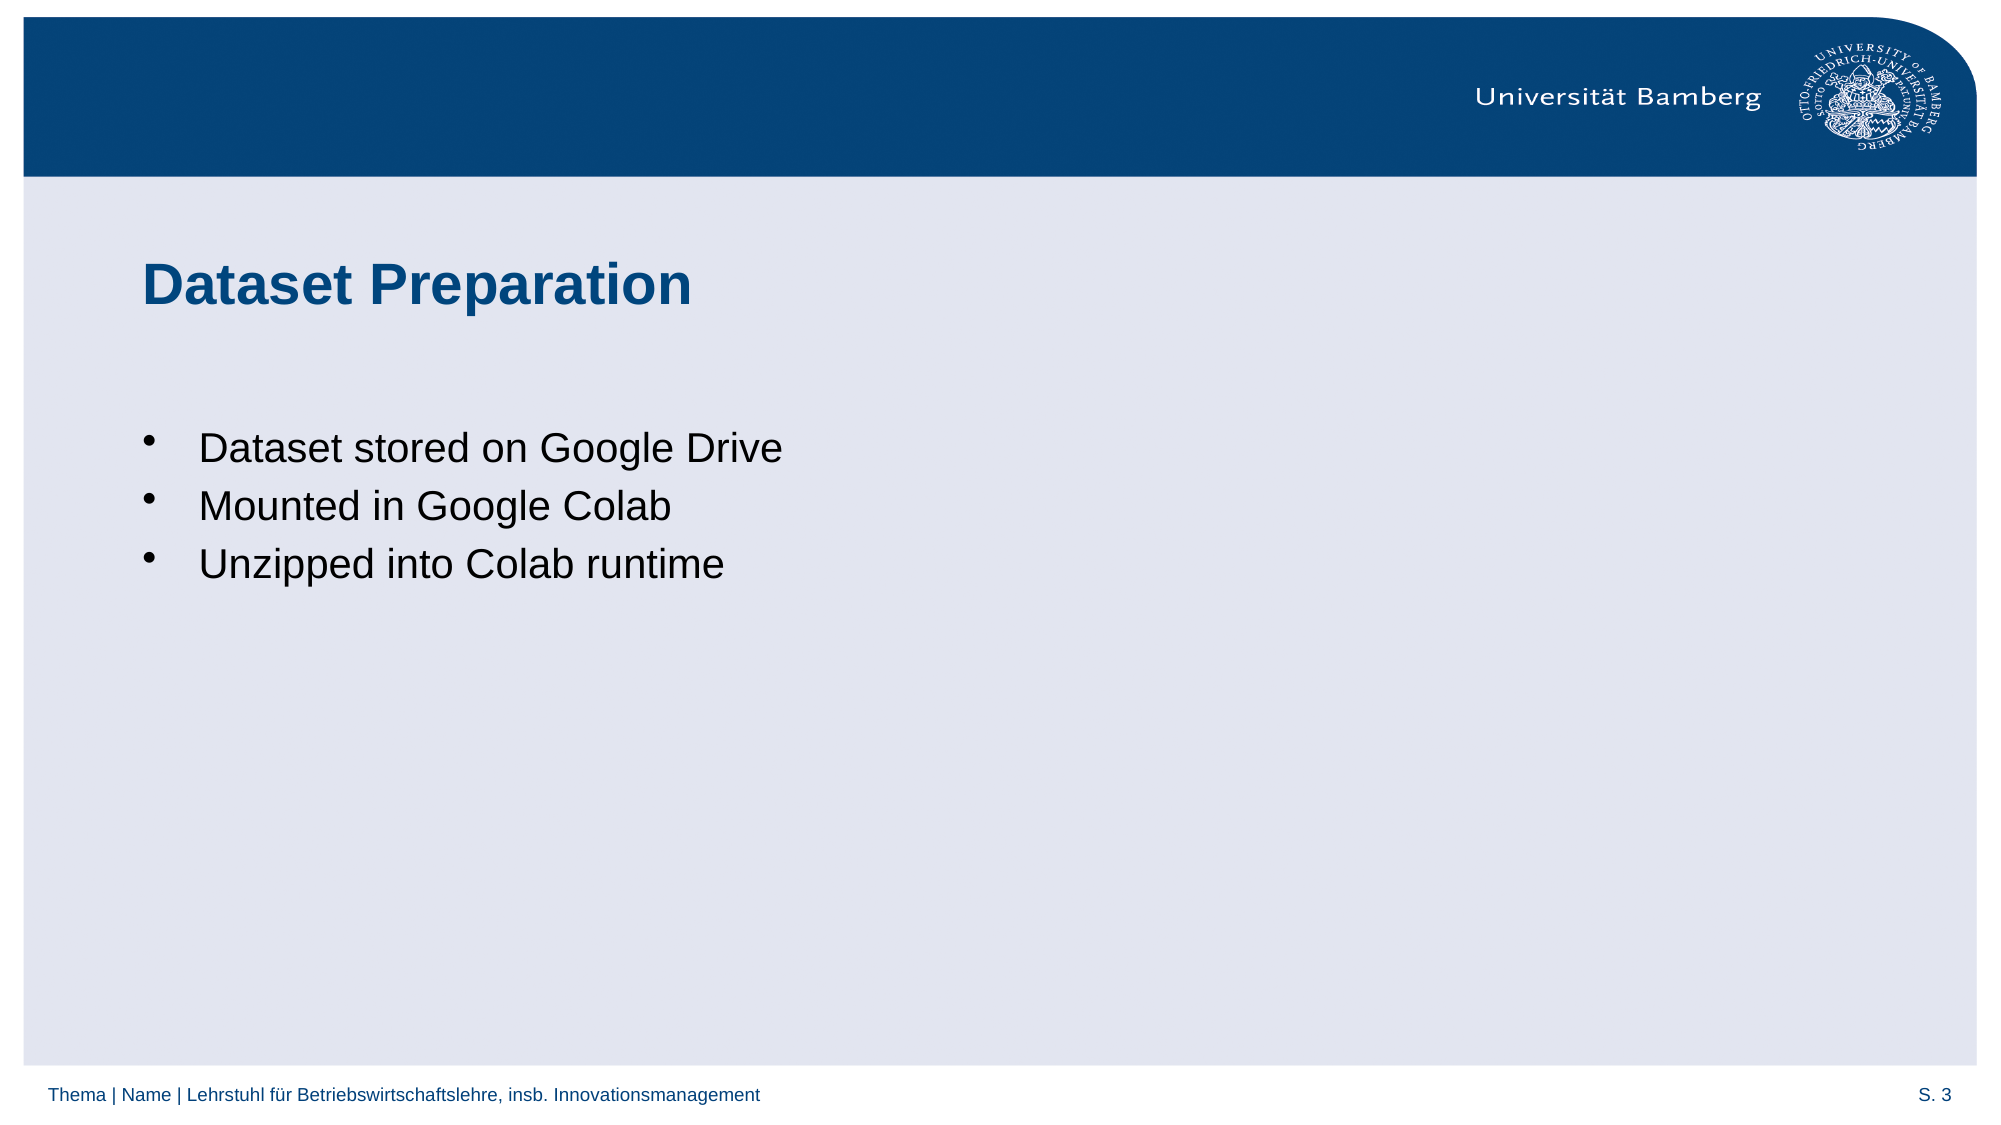

# Dataset Preparation
Dataset stored on Google Drive
Mounted in Google Colab
Unzipped into Colab runtime